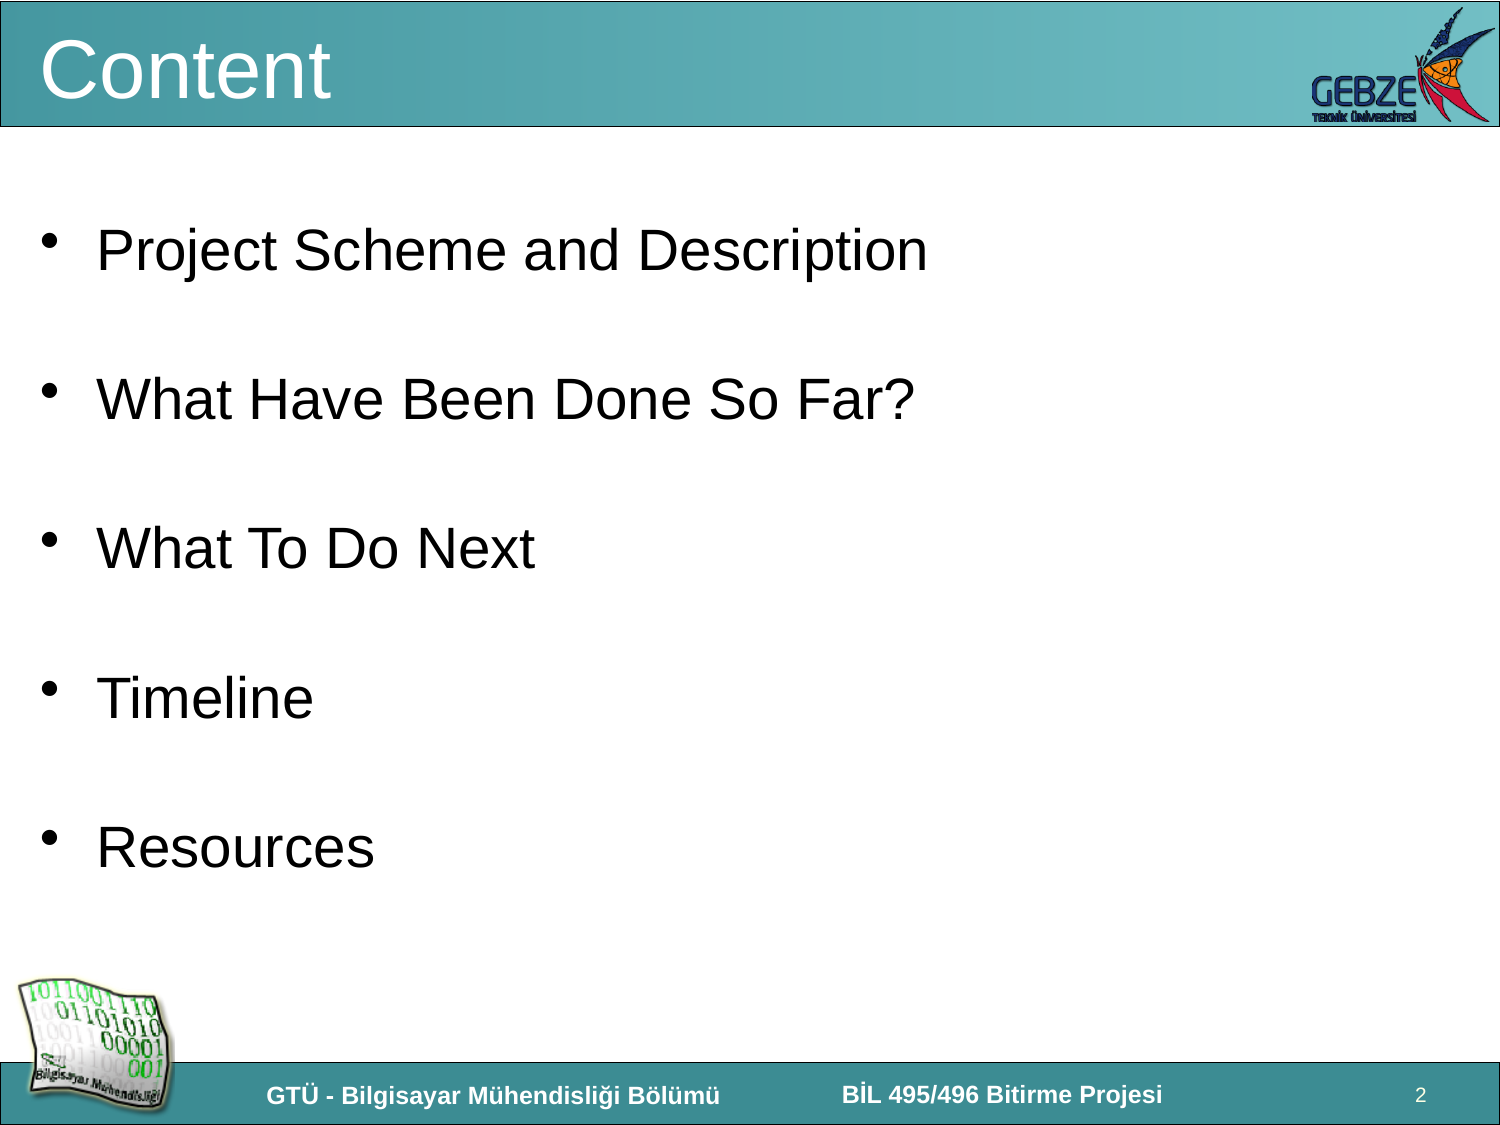

# Content
Project Scheme and Description

What Have Been Done So Far?

What To Do Next

Timeline

Resources
2